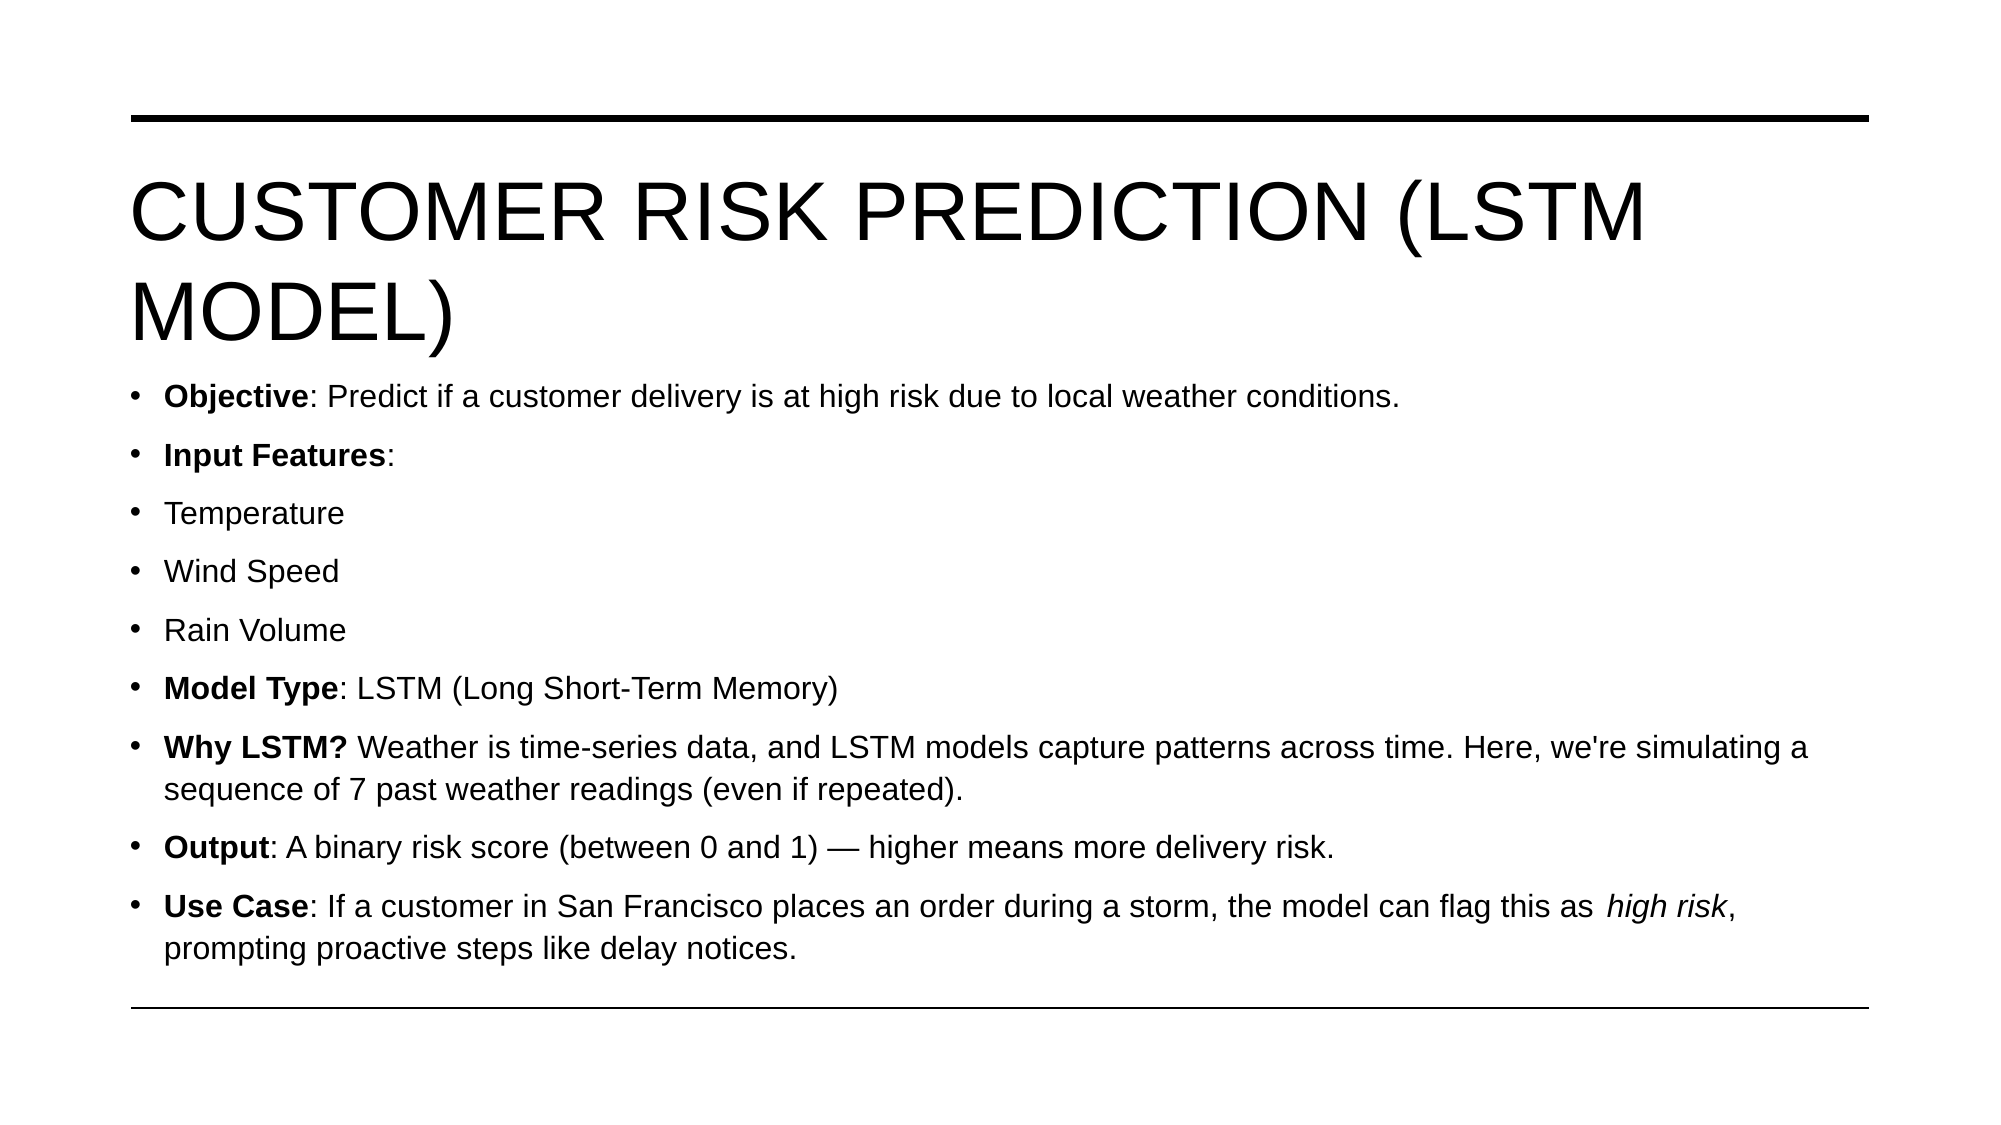

# Customer Risk Prediction (LSTM Model)
Objective: Predict if a customer delivery is at high risk due to local weather conditions.
Input Features:
Temperature
Wind Speed
Rain Volume
Model Type: LSTM (Long Short-Term Memory)
Why LSTM? Weather is time-series data, and LSTM models capture patterns across time. Here, we're simulating a sequence of 7 past weather readings (even if repeated).
Output: A binary risk score (between 0 and 1) — higher means more delivery risk.
Use Case: If a customer in San Francisco places an order during a storm, the model can flag this as high risk, prompting proactive steps like delay notices.